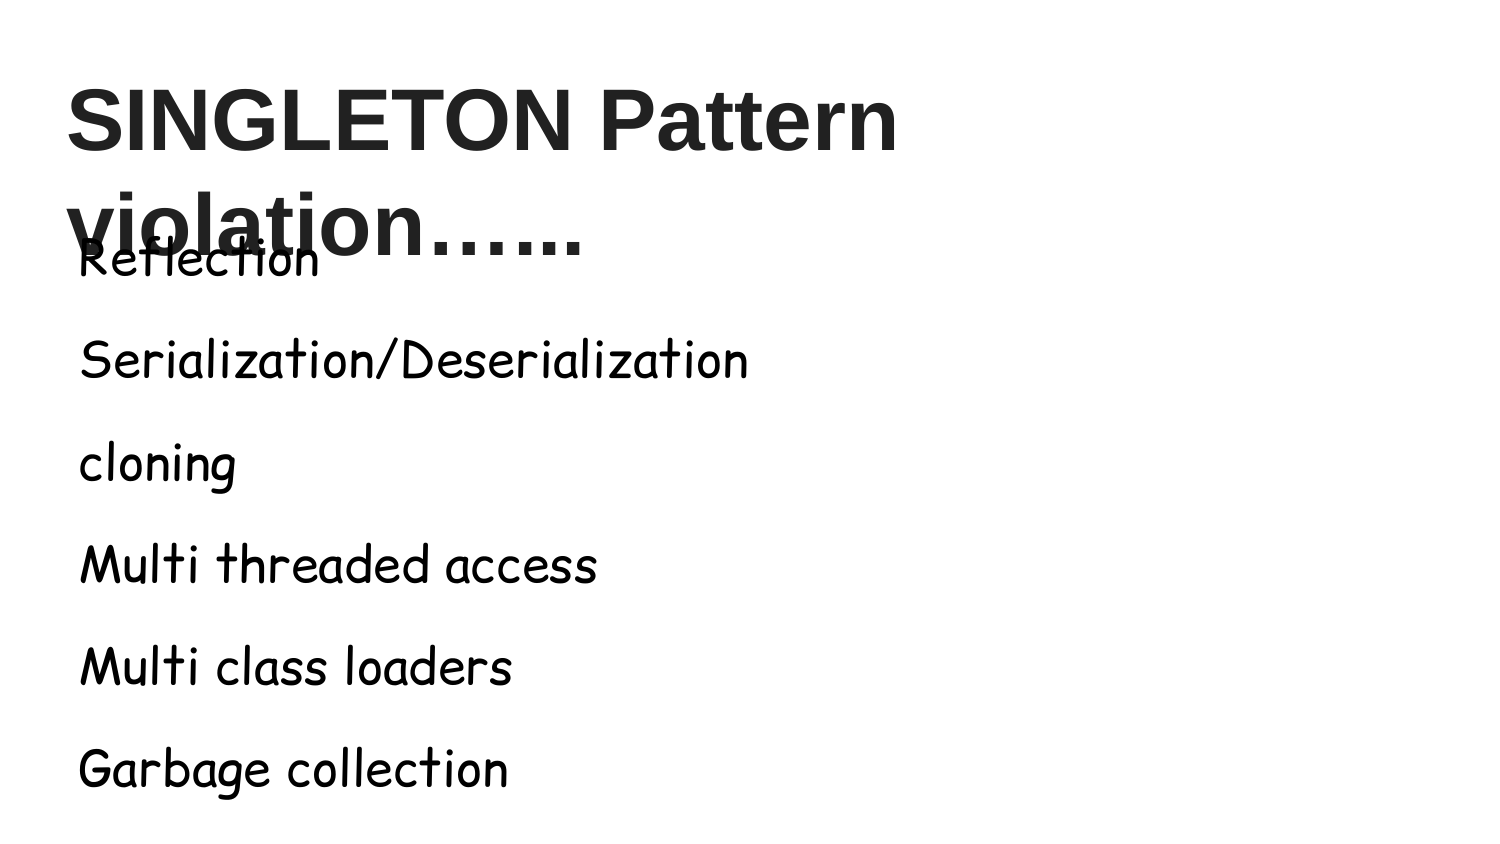

# SINGLETON Pattern violation…...
Reflection
Serialization/Deserialization
cloning
Multi threaded access
Multi class loaders
Garbage collection